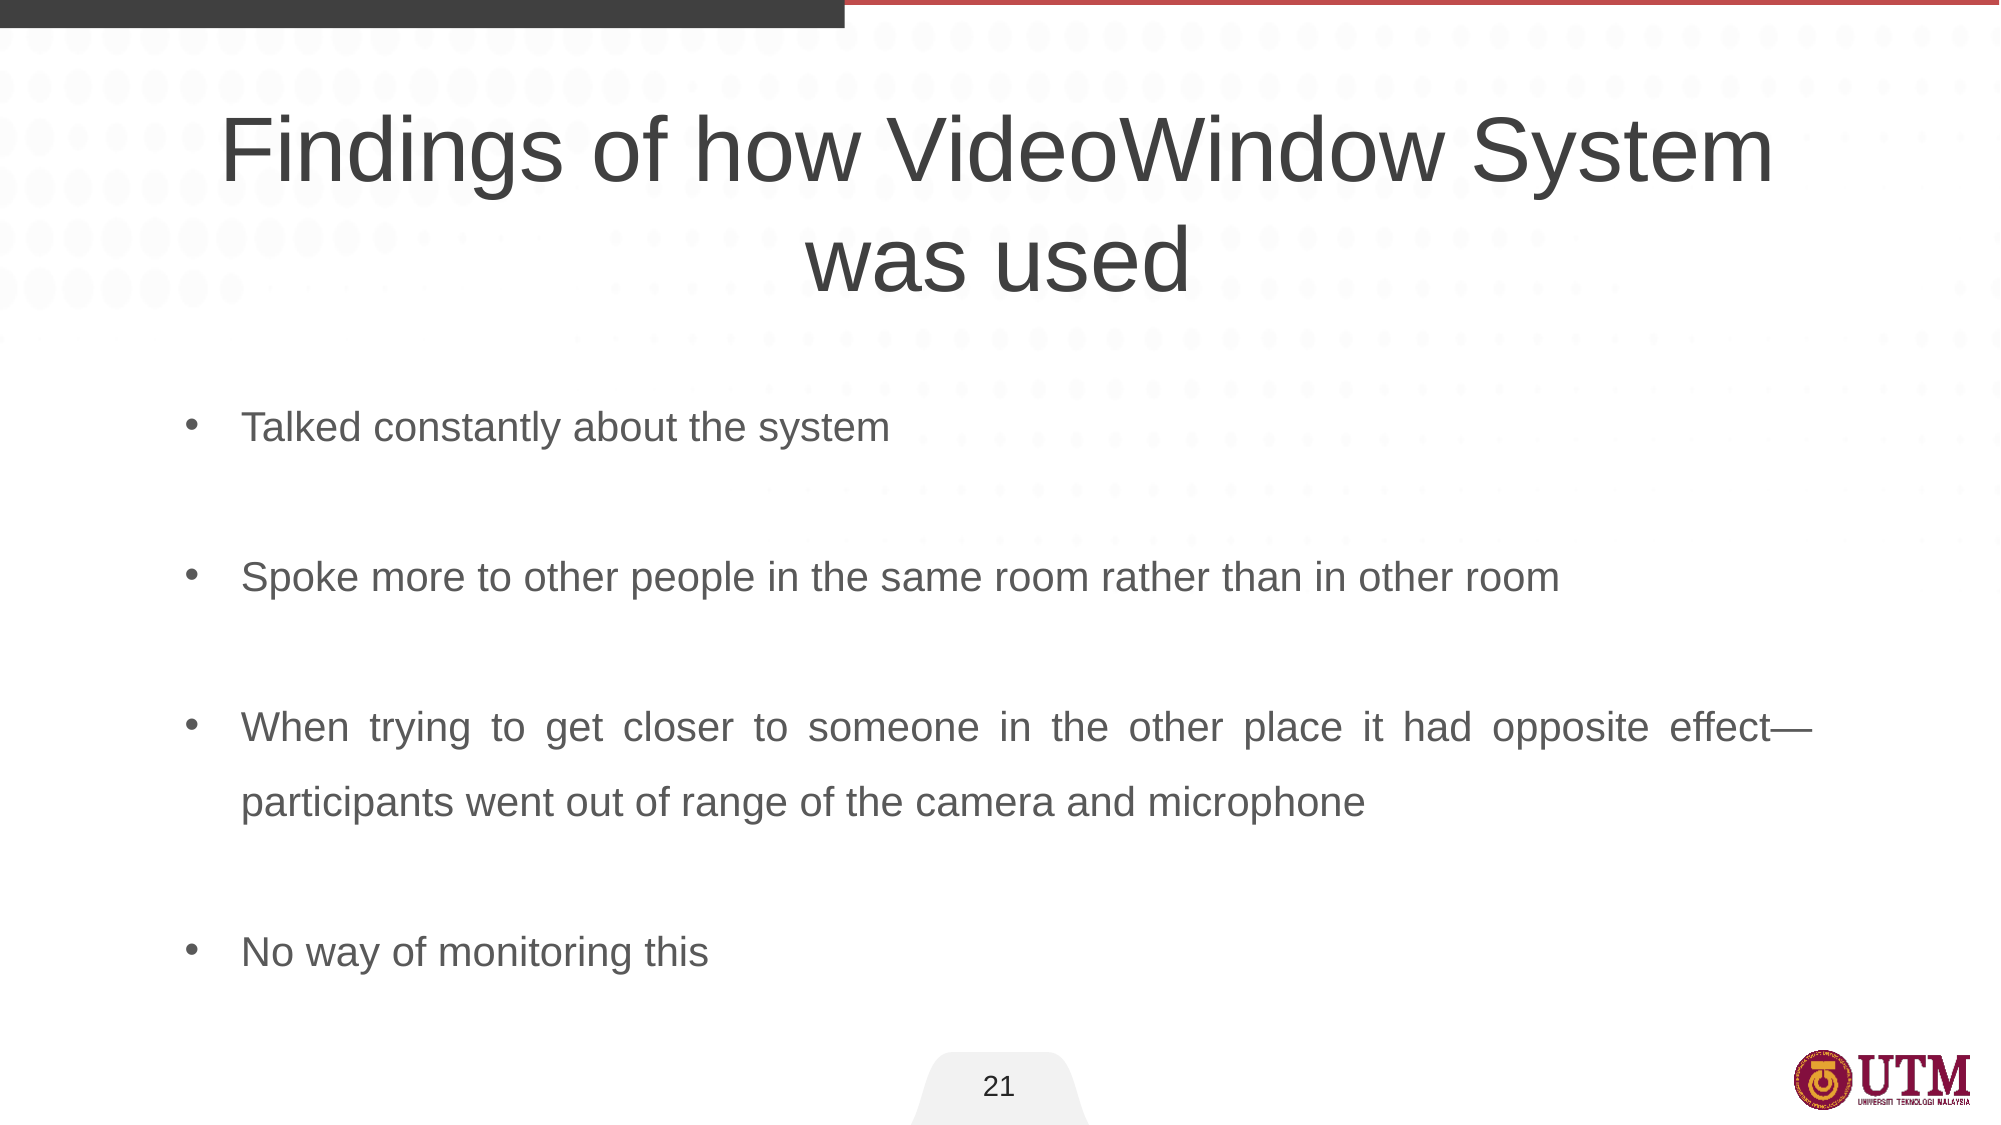

Findings of how VideoWindow System was used
Talked constantly about the system

Spoke more to other people in the same room rather than in other room

When trying to get closer to someone in the other place it had opposite effect—participants went out of range of the camera and microphone

No way of monitoring this
21